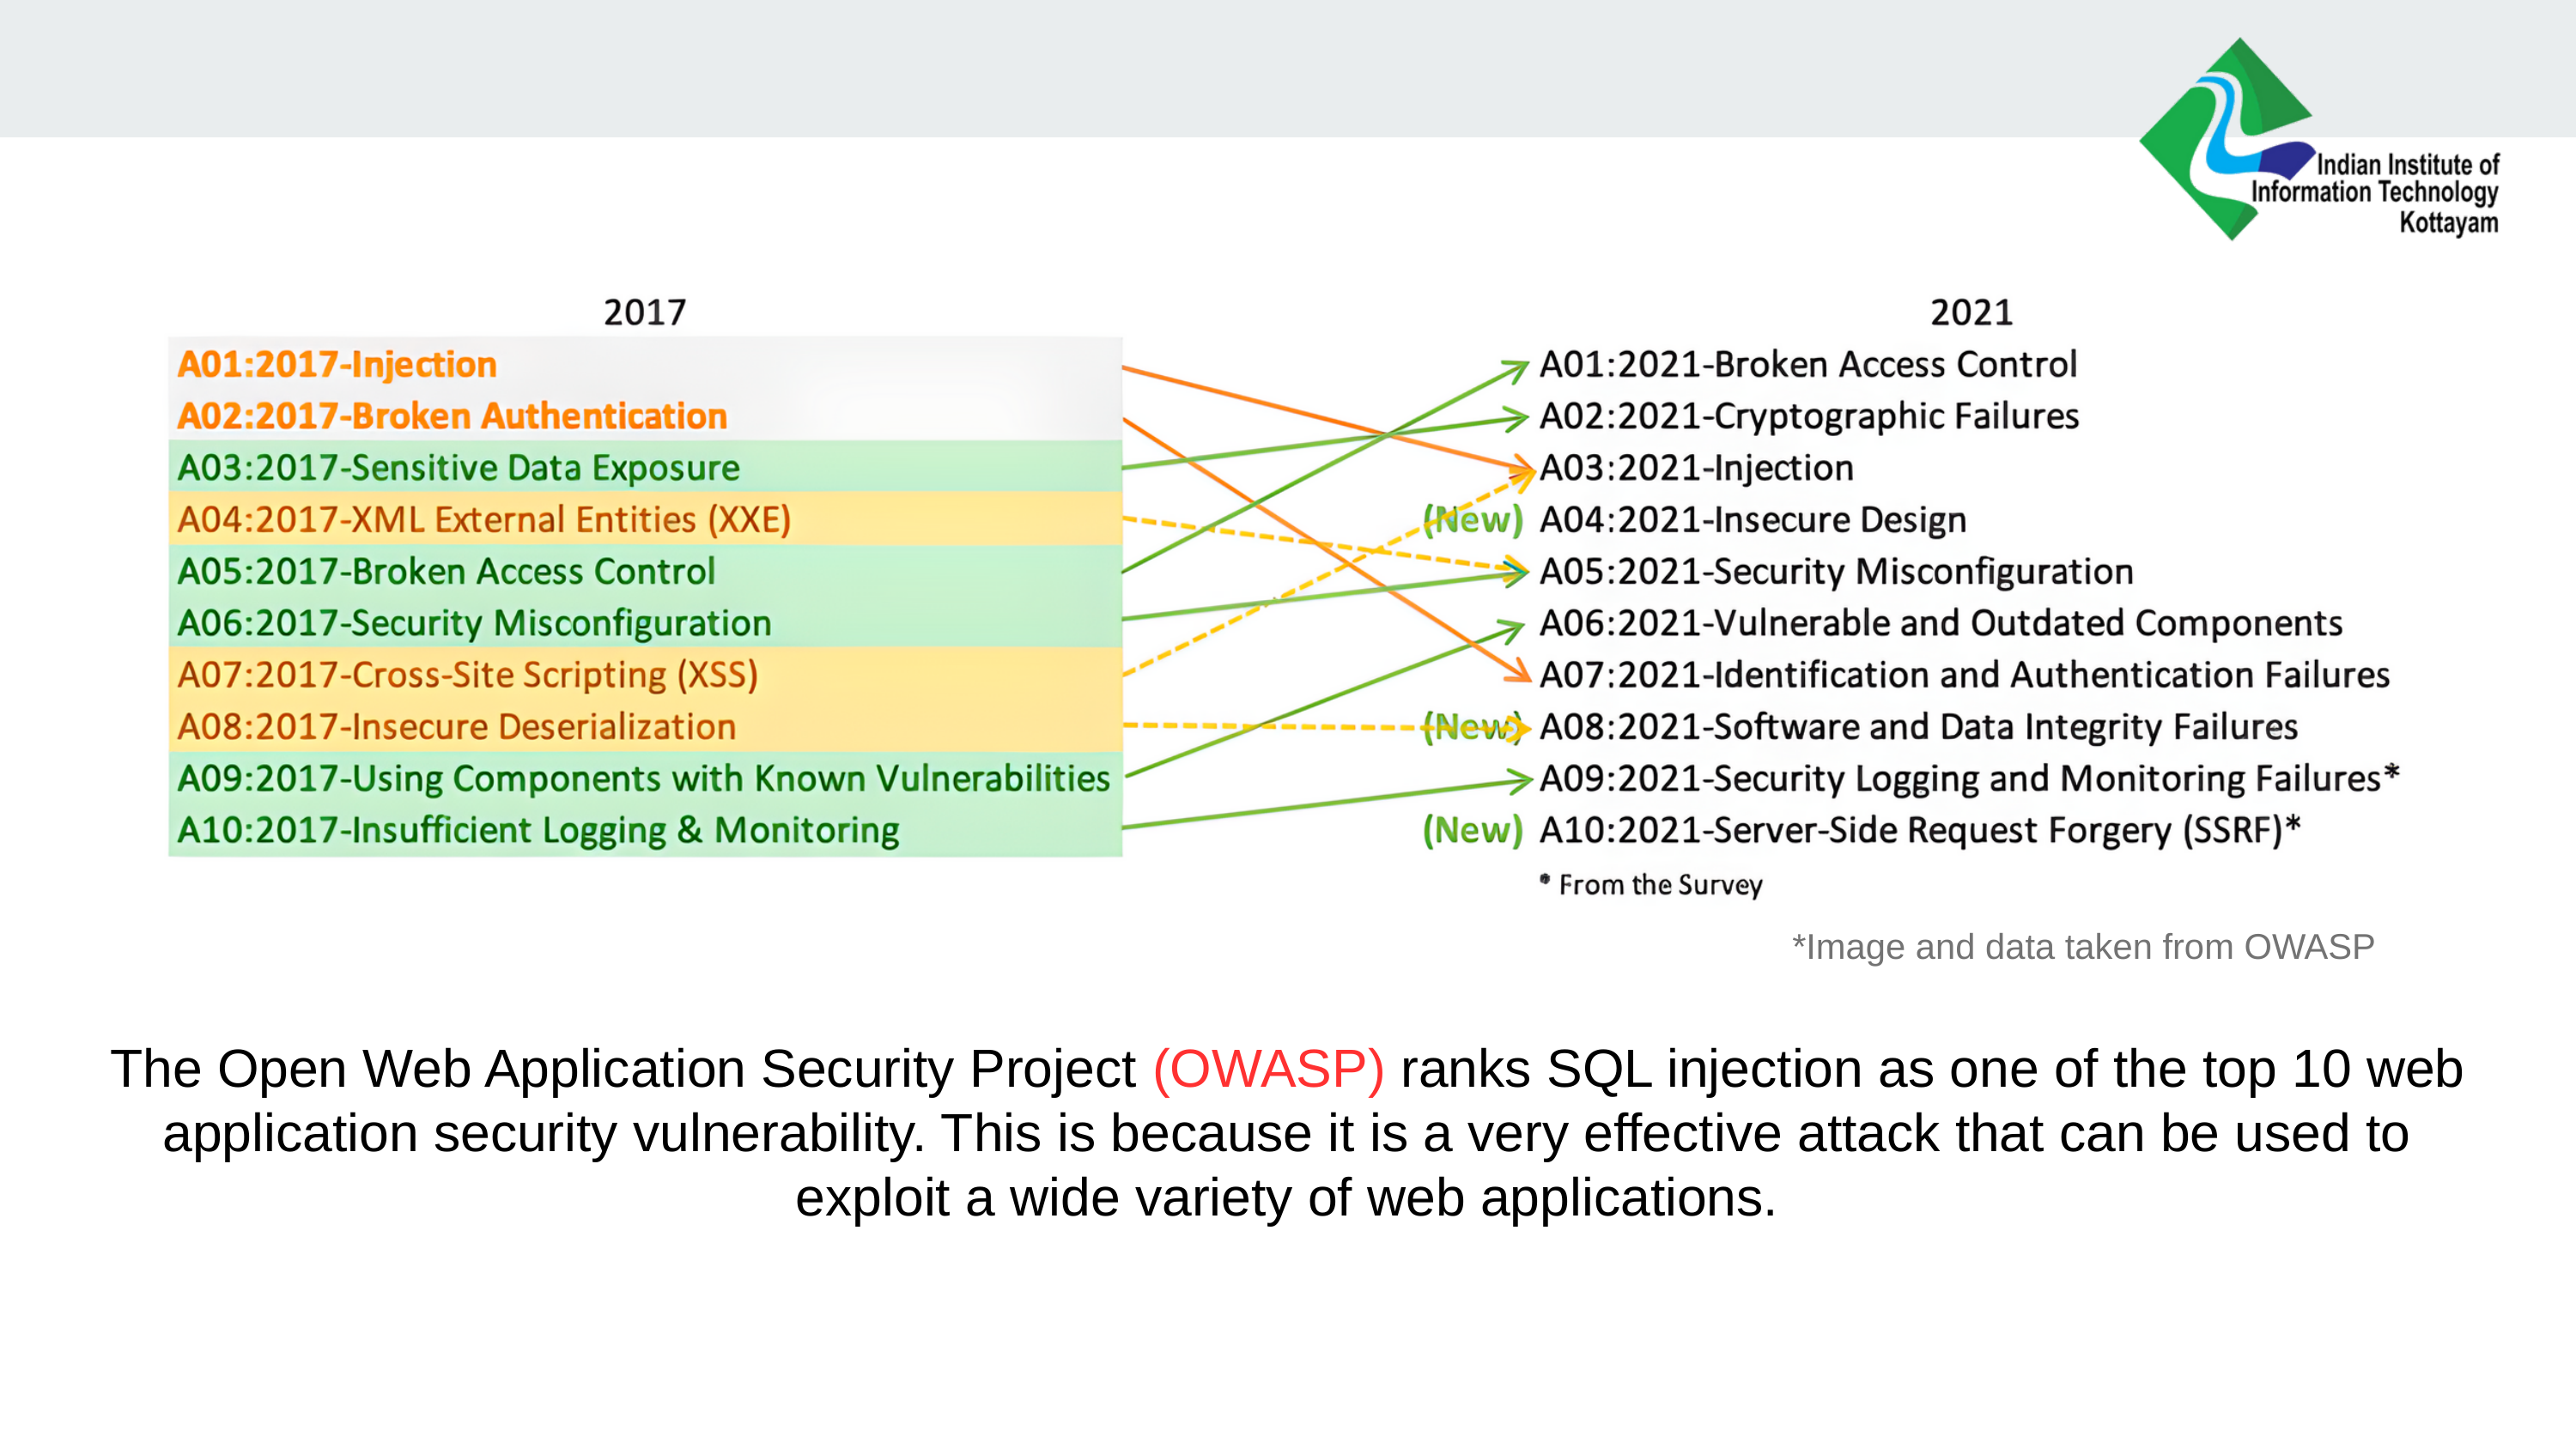

*Image and data taken from OWASP
The Open Web Application Security Project (OWASP) ranks SQL injection as one of the top 10 web application security vulnerability. This is because it is a very effective attack that can be used to exploit a wide variety of web applications.